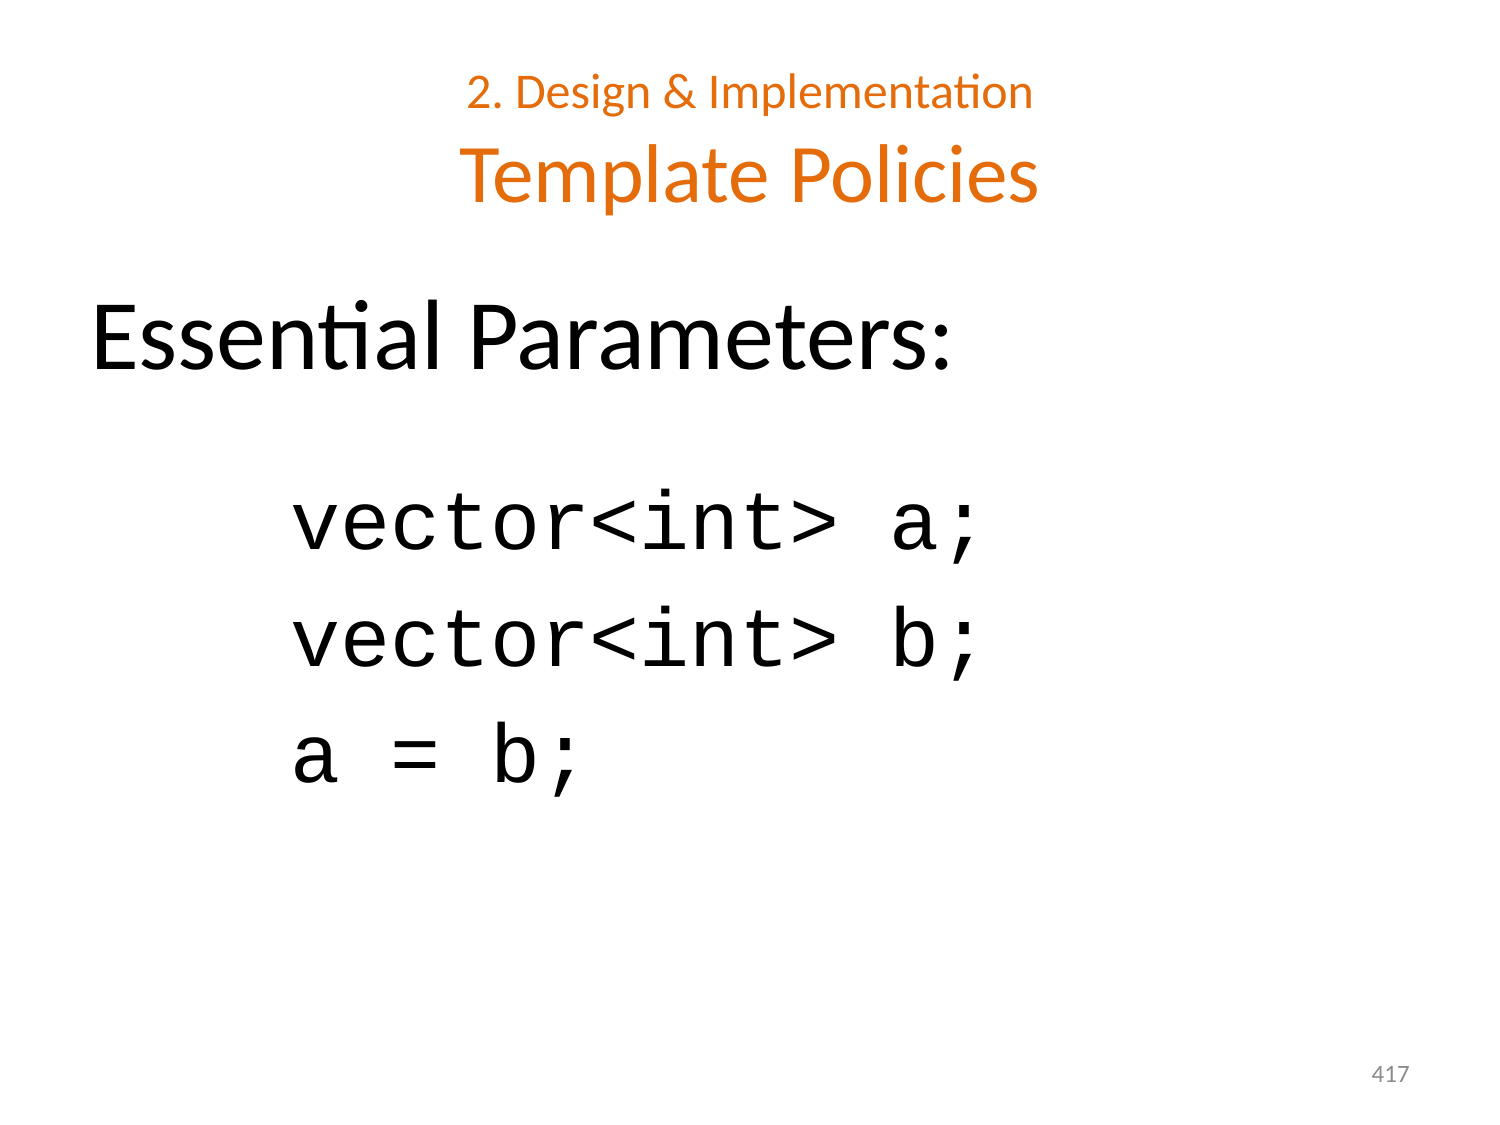

# 2. Design & Implementation Template Policies
Essential Parameters:
    vector<int> a;
    vector<int> b;
    a = b;
417